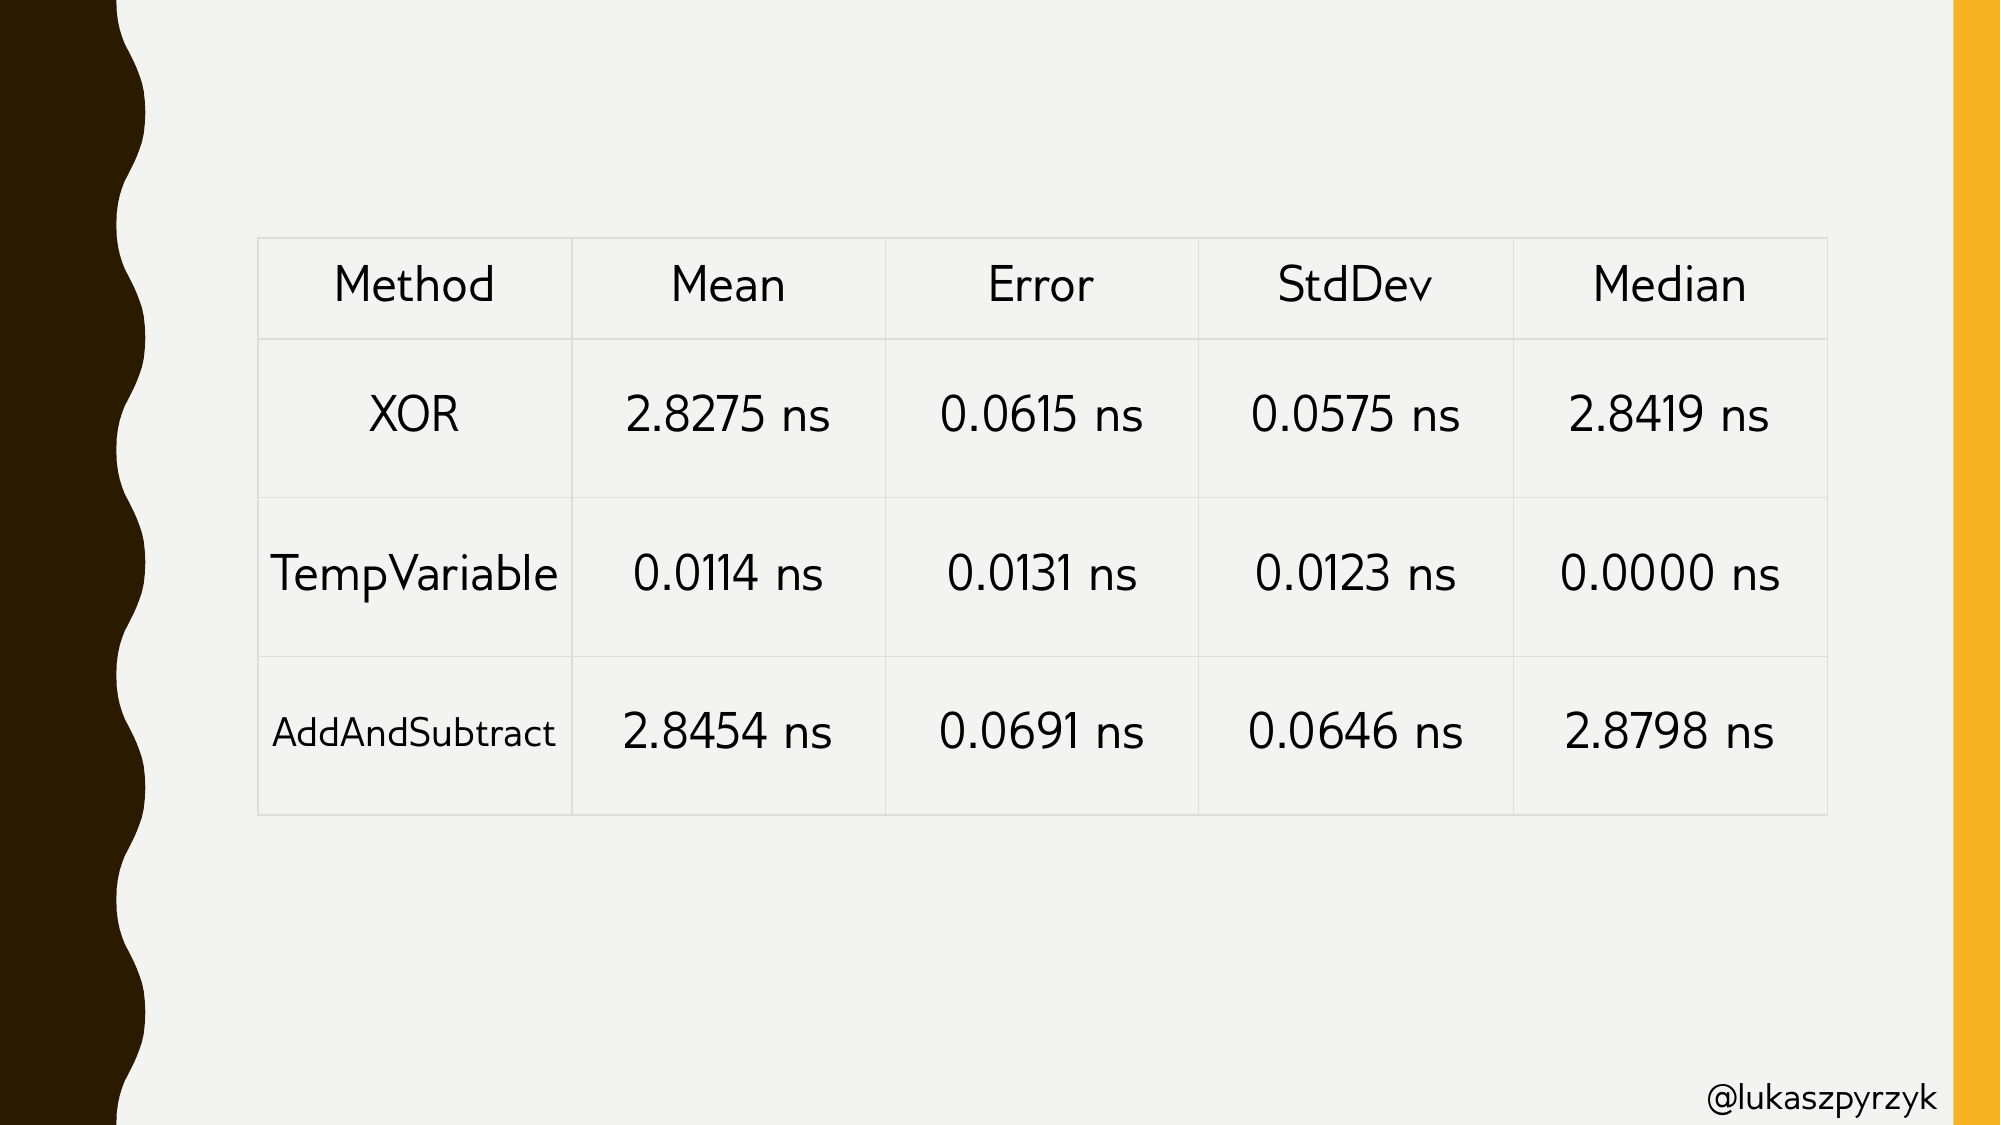

| Method | Mean | Error | StdDev | Median |
| --- | --- | --- | --- | --- |
| XOR | 2.8275 ns | 0.0615 ns | 0.0575 ns | 2.8419 ns |
| TempVariable | 0.0114 ns | 0.0131 ns | 0.0123 ns | 0.0000 ns |
| AddAndSubtract | 2.8454 ns | 0.0691 ns | 0.0646 ns | 2.8798 ns |
@lukaszpyrzyk